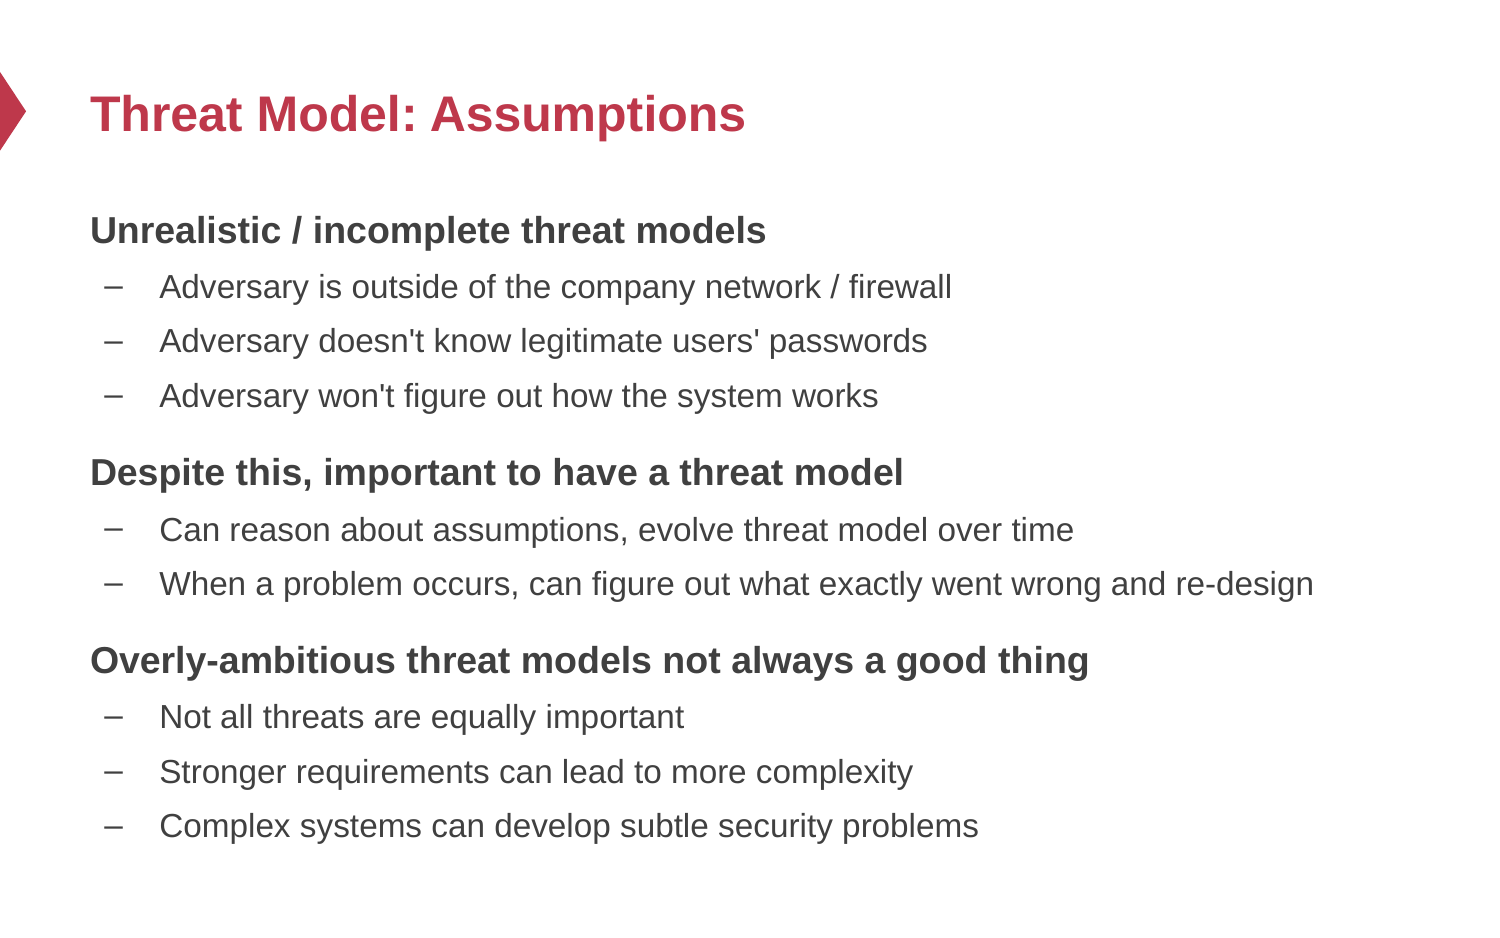

# Threat Model: Assumptions
Unrealistic / incomplete threat models
Adversary is outside of the company network / firewall
Adversary doesn't know legitimate users' passwords
Adversary won't figure out how the system works
Despite this, important to have a threat model
Can reason about assumptions, evolve threat model over time
When a problem occurs, can figure out what exactly went wrong and re-design
Overly-ambitious threat models not always a good thing
Not all threats are equally important
Stronger requirements can lead to more complexity
Complex systems can develop subtle security problems

4